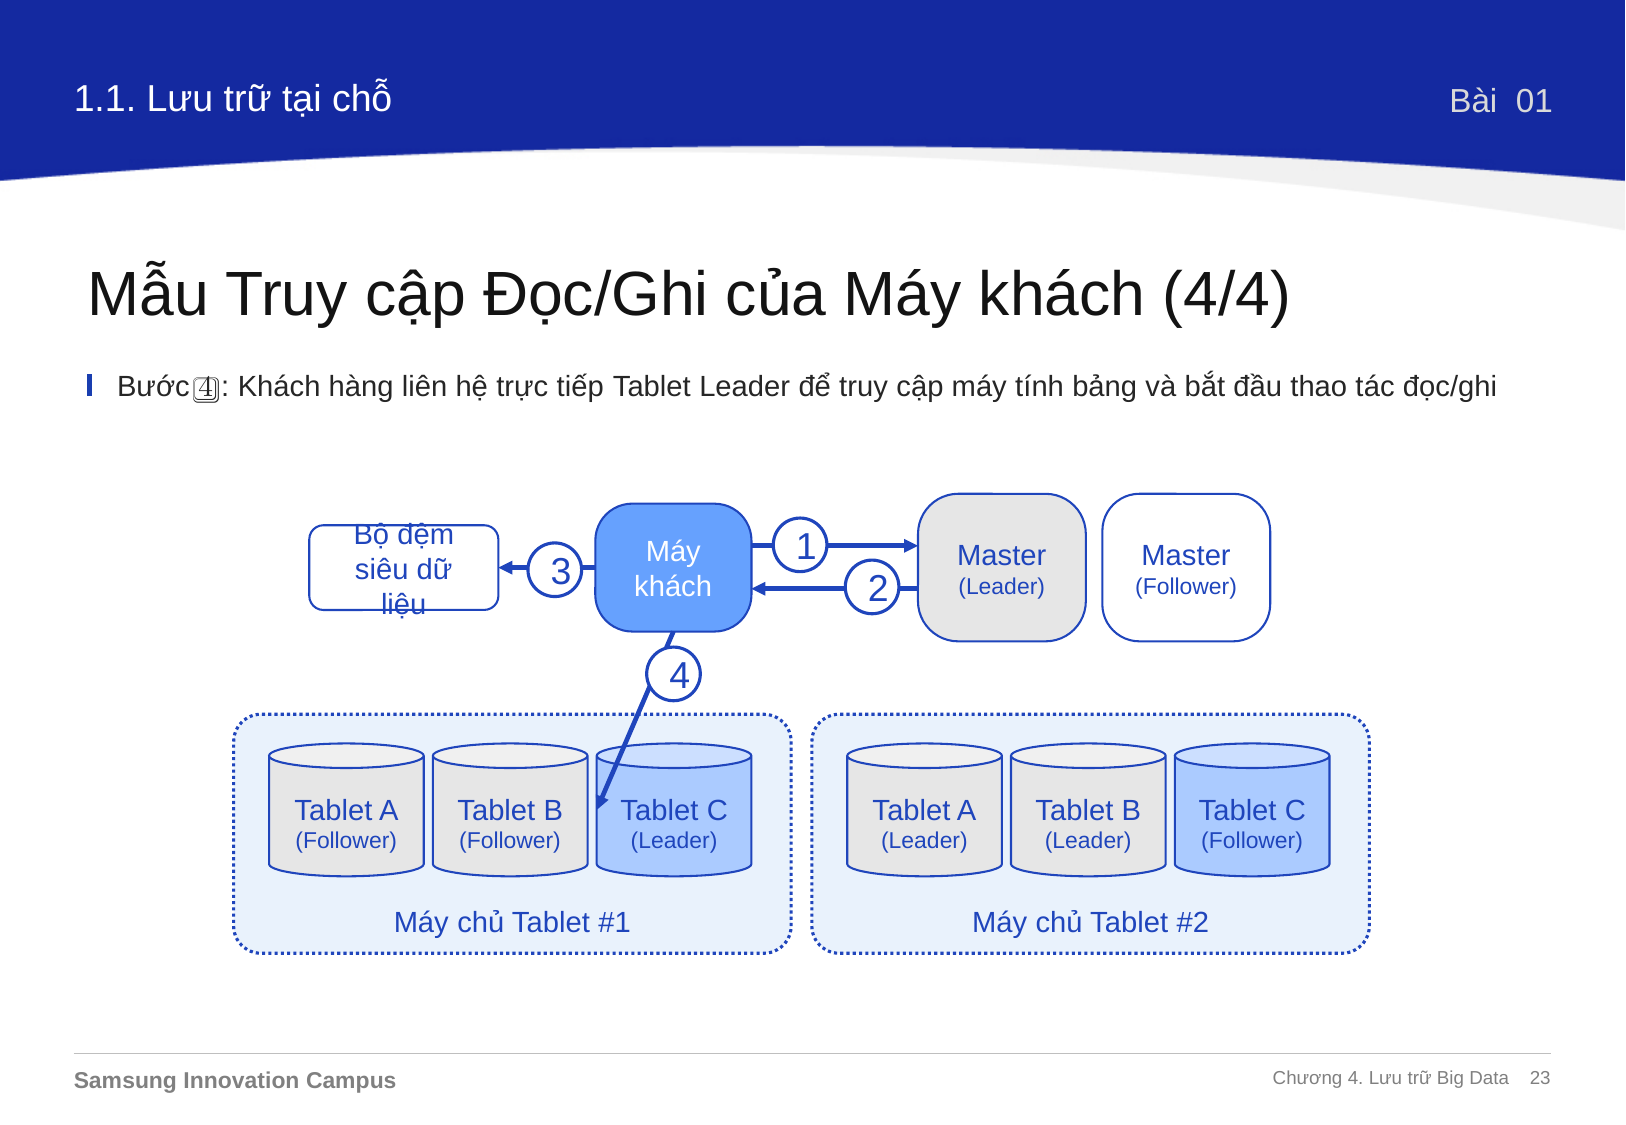

1.1. Lưu trữ tại chỗ
Bài  01
Mẫu Truy cập Đọc/Ghi của Máy khách (4/4)
Bước 4️⃣ : Khách hàng liên hệ trực tiếp Tablet Leader để truy cập máy tính bảng và bắt đầu thao tác đọc/ghi
Master
(Leader)
Master
(Follower)
Máy khách
1
Bộ đệm siêu dữ liệu
3
2
4

Máy chủ Tablet #1

Tablet B
(Follower)

Tablet C
(Leader)

Tablet A
(Follower)

Máy chủ Tablet #2

Tablet B
(Leader)

Tablet C
(Follower)

Tablet A
(Leader)